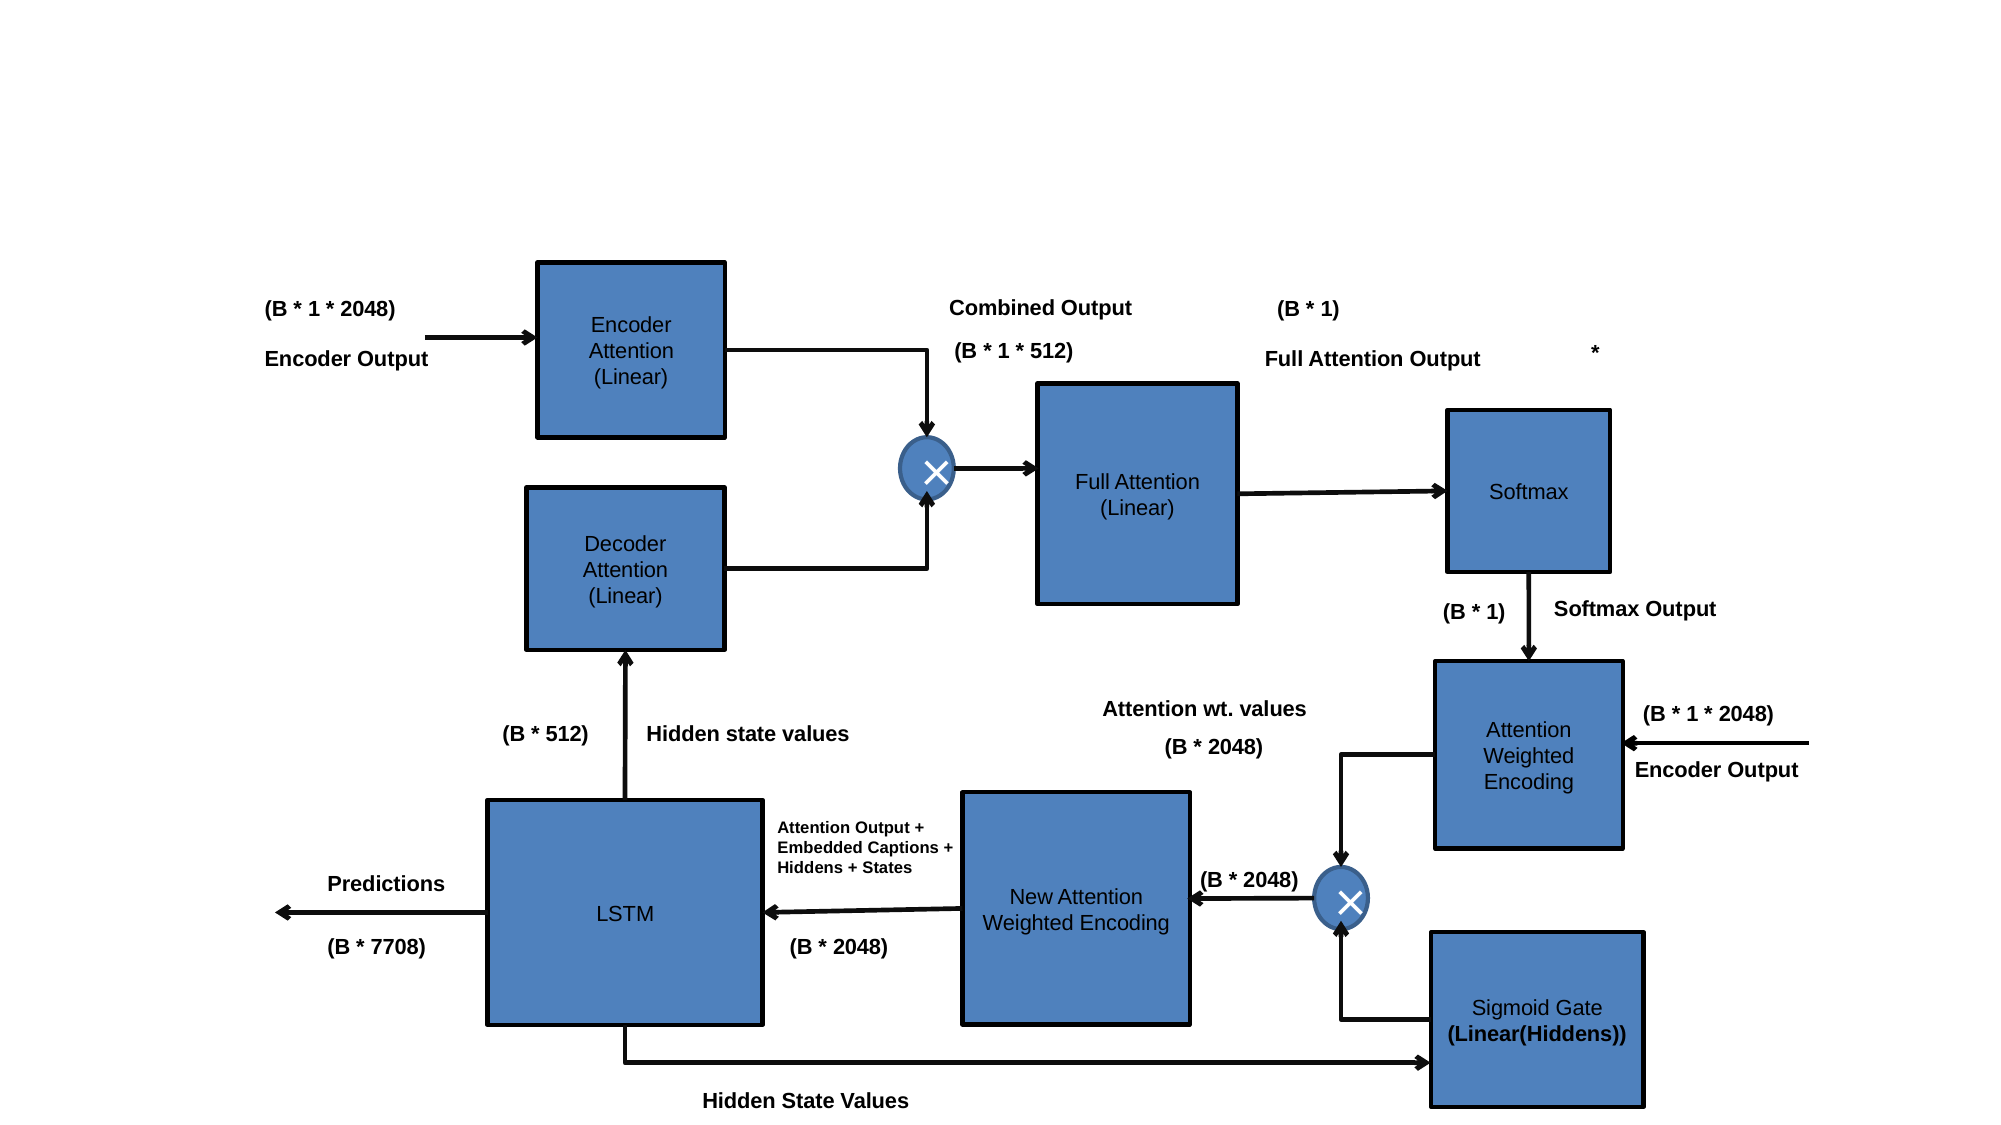

Encoder Attention
(Linear)
Combined Output
(B * 1 * 2048)
(B * 1)
(B * 1 * 512)
*
Encoder Output
Full Attention Output
Full Attention
(Linear)
Softmax
×
Decoder Attention
(Linear)
Softmax Output
(B * 1)
Attention Weighted Encoding
Attention wt. values
(B * 1 * 2048)
(B * 512)
Hidden state values
(B * 2048)
Encoder Output
New Attention Weighted Encoding
LSTM
Attention Output + Embedded Captions + Hiddens + States
(B * 2048)
Predictions
×
(B * 7708)
(B * 2048)
Sigmoid Gate
(Linear(Hiddens))
Hidden State Values